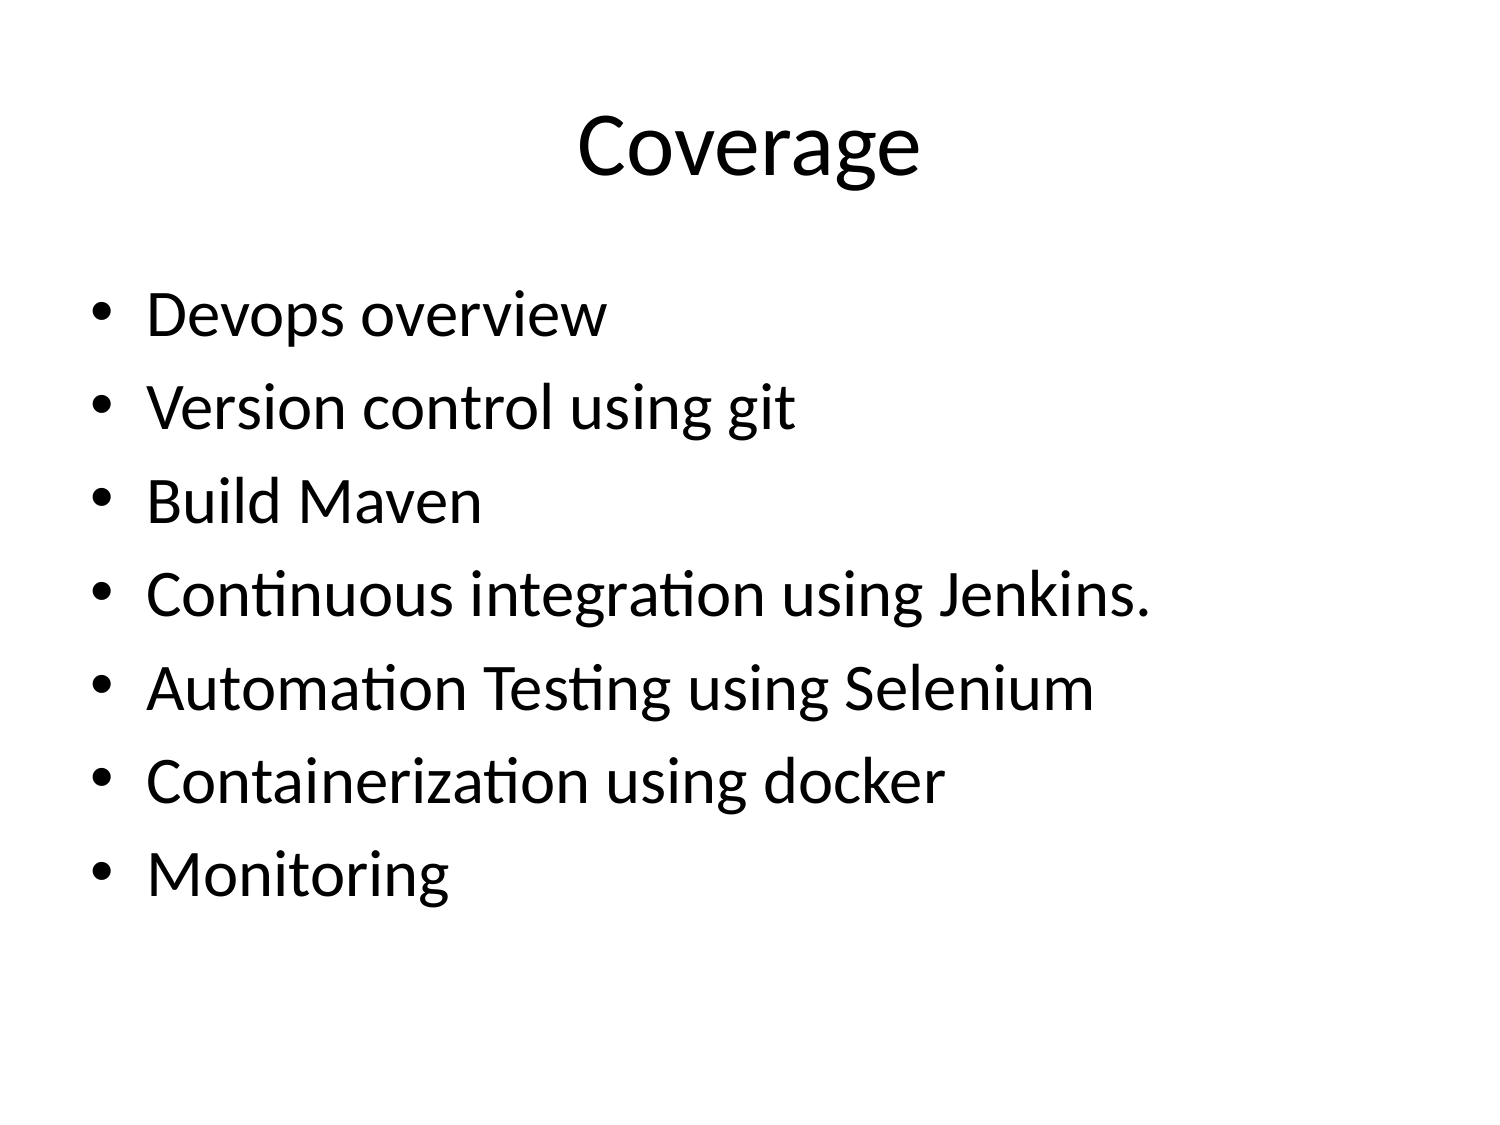

# Coverage
Devops overview
Version control using git
Build Maven
Continuous integration using Jenkins.
Automation Testing using Selenium
Containerization using docker
Monitoring